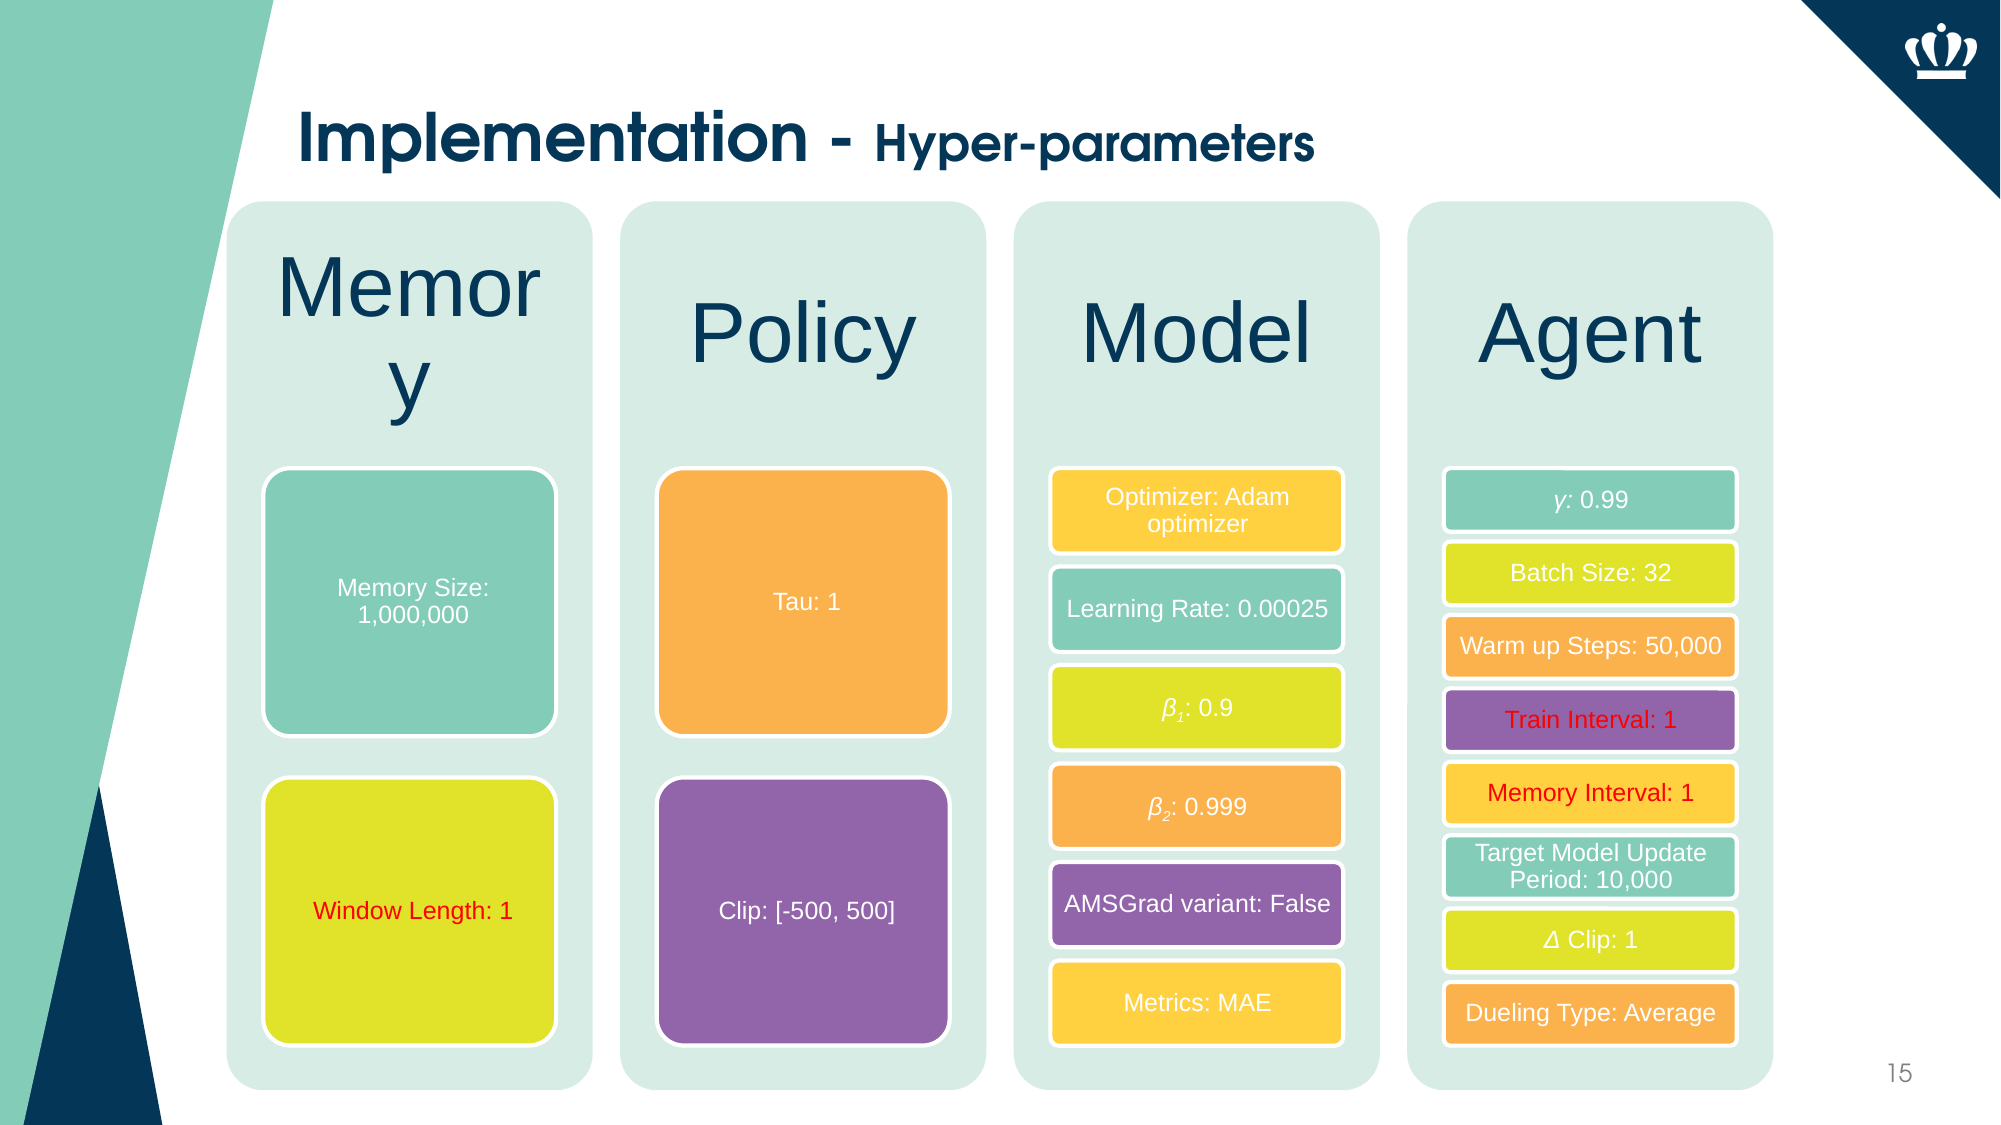

# Implementation - Hyper-parameters
Memory
Memory Size: 1,000,000
Window Length: 1
Policy
Tau: 1
Clip: [-500, 500]
Model
Optimizer: Adam optimizer
Learning Rate: 0.00025
β1: 0.9
β2: 0.999
AMSGrad variant: False
Metrics: MAE
Agent
γ: 0.99
Batch Size: 32
Warm up Steps: 50,000
Train Interval: 1
Memory Interval: 1
Target Model Update Period: 10,000
Δ Clip: 1
Dueling Type: Average
15